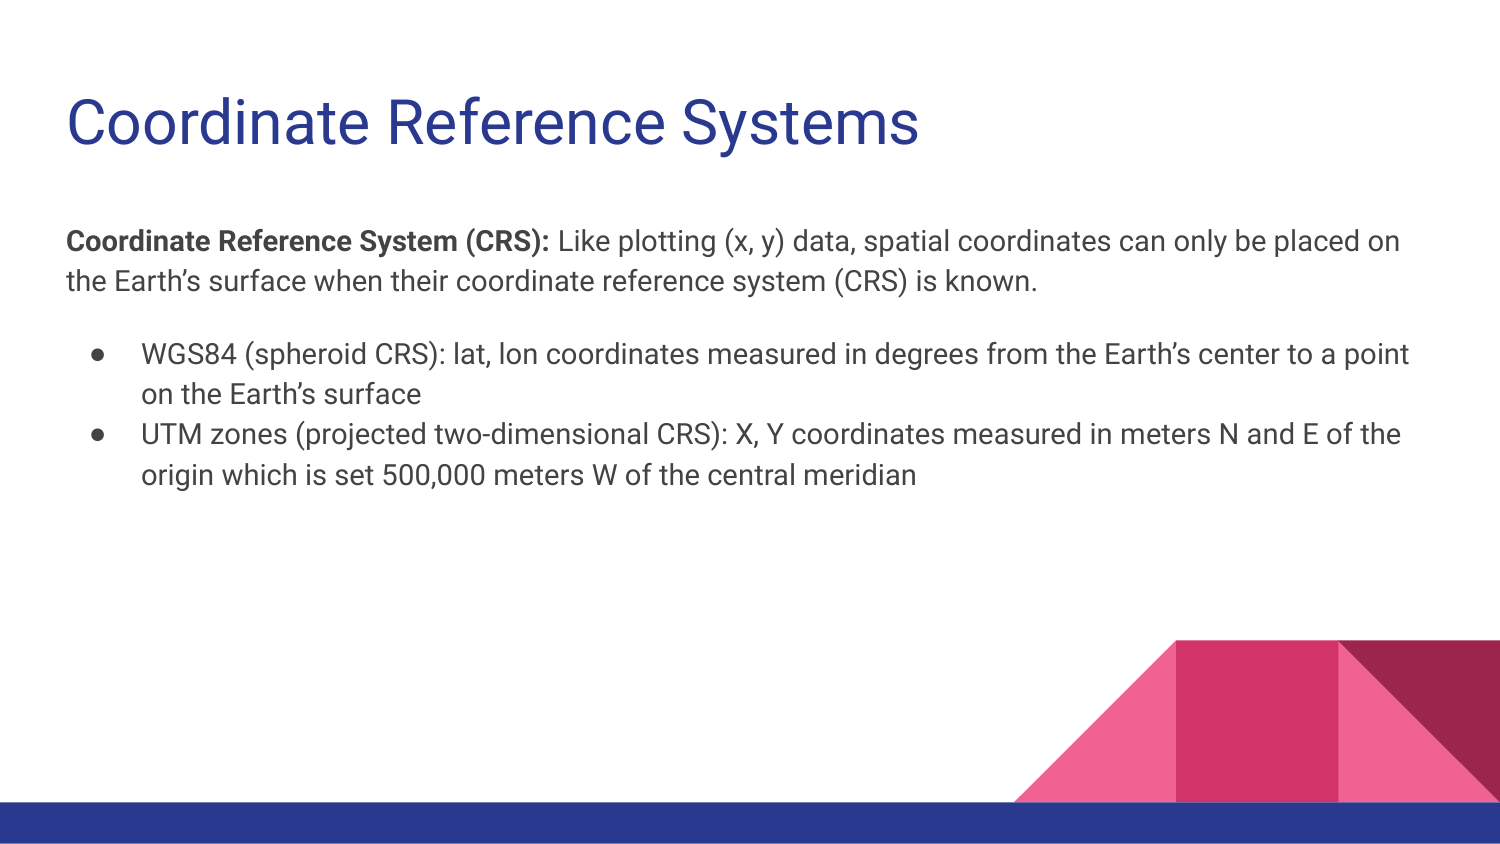

# Coordinate Reference Systems
Coordinate Reference System (CRS): Like plotting (x, y) data, spatial coordinates can only be placed on the Earth’s surface when their coordinate reference system (CRS) is known.
WGS84 (spheroid CRS): lat, lon coordinates measured in degrees from the Earth’s center to a point on the Earth’s surface
UTM zones (projected two-dimensional CRS): X, Y coordinates measured in meters N and E of the origin which is set 500,000 meters W of the central meridian